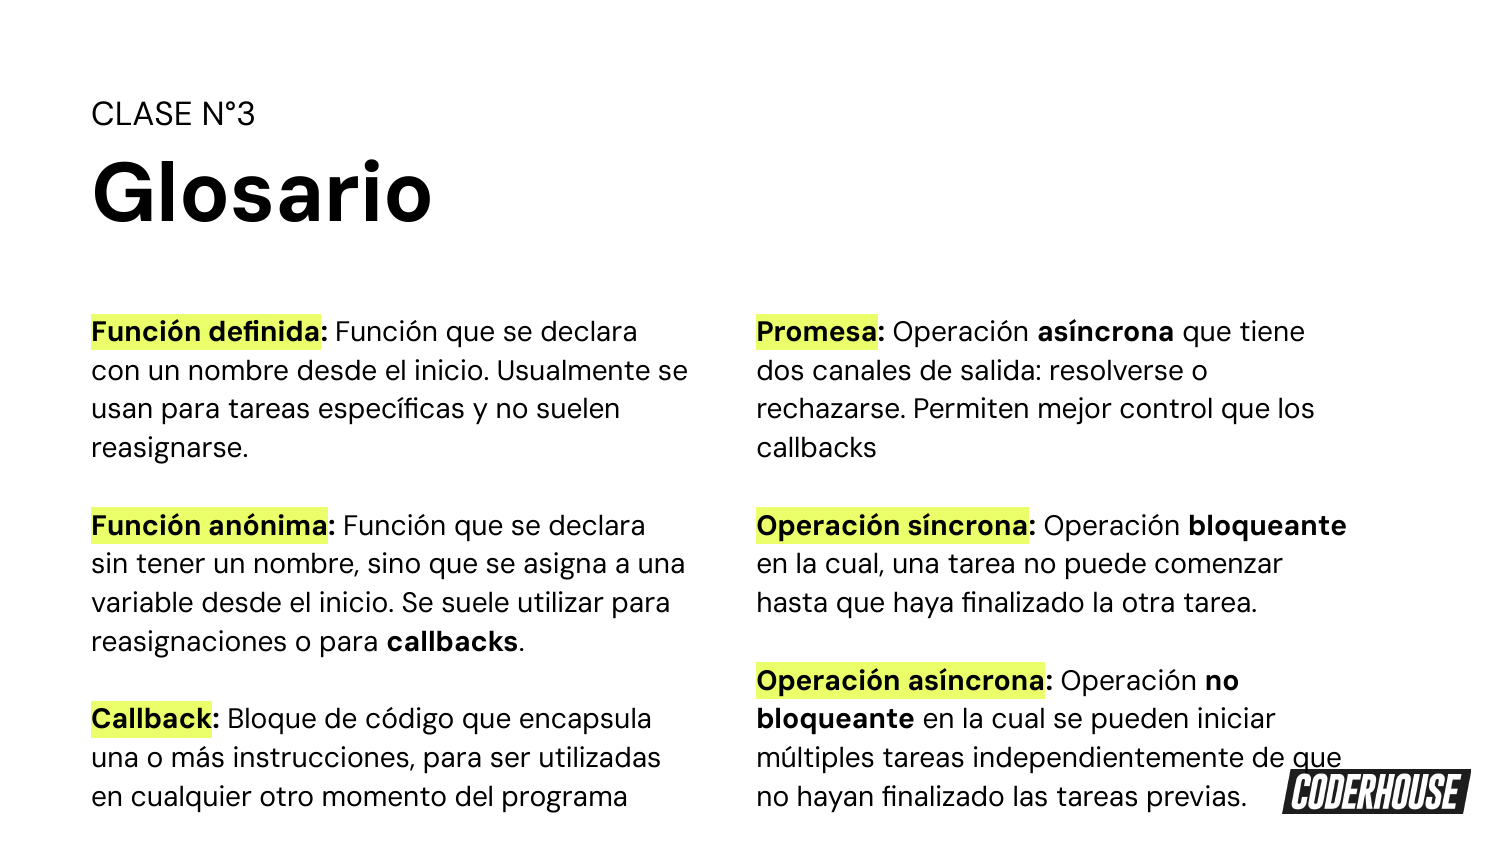

CLASE N°3
Glosario
Función definida: Función que se declara con un nombre desde el inicio. Usualmente se usan para tareas específicas y no suelen reasignarse.

Función anónima: Función que se declara sin tener un nombre, sino que se asigna a una variable desde el inicio. Se suele utilizar para reasignaciones o para callbacks.

Callback: Bloque de código que encapsula una o más instrucciones, para ser utilizadas en cualquier otro momento del programa
Promesa: Operación asíncrona que tiene dos canales de salida: resolverse o rechazarse. Permiten mejor control que los callbacks

Operación síncrona: Operación bloqueante en la cual, una tarea no puede comenzar hasta que haya finalizado la otra tarea.

Operación asíncrona: Operación no bloqueante en la cual se pueden iniciar múltiples tareas independientemente de que no hayan finalizado las tareas previas.